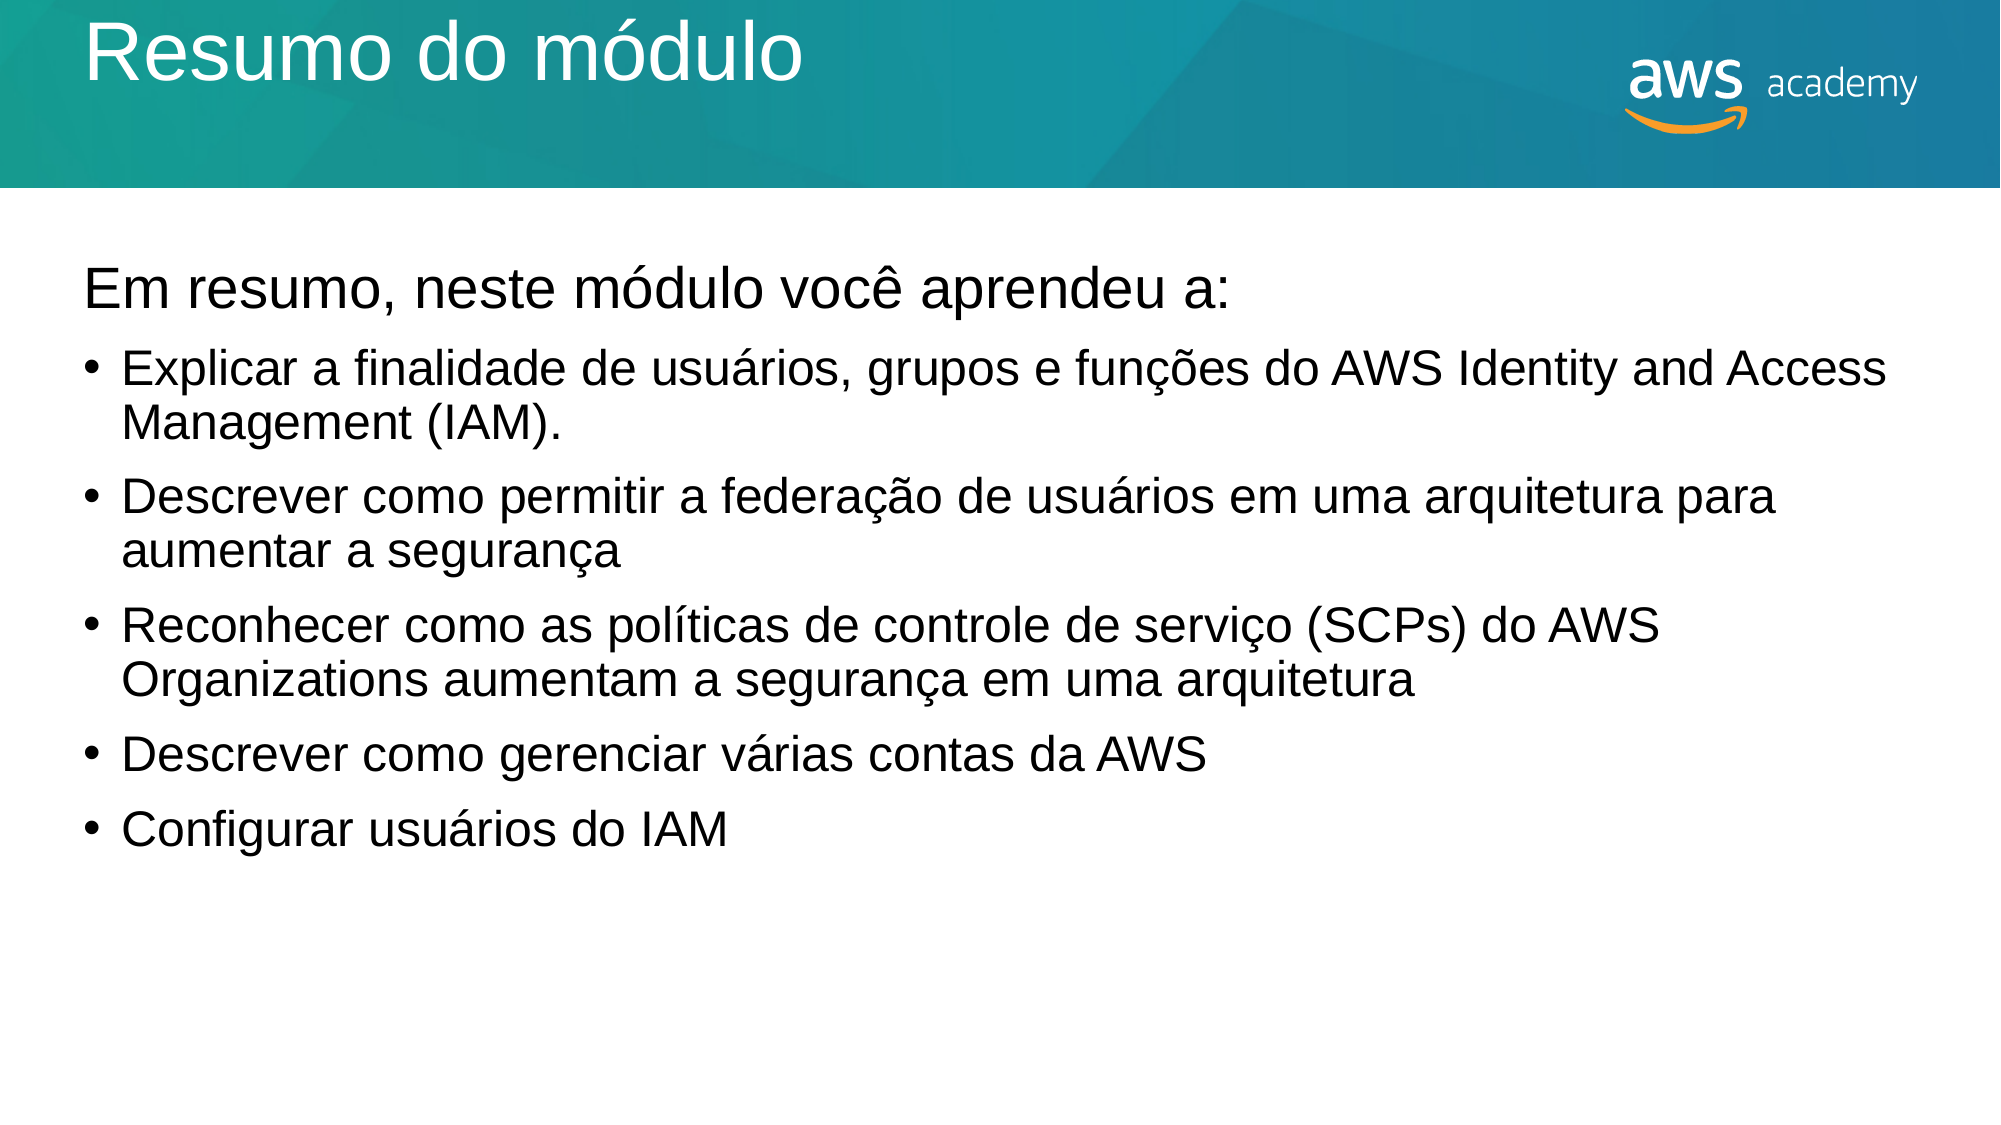

# Resumo do módulo
Em resumo, neste módulo você aprendeu a:
Explicar a finalidade de usuários, grupos e funções do AWS Identity and Access Management (IAM).
Descrever como permitir a federação de usuários em uma arquitetura para aumentar a segurança
Reconhecer como as políticas de controle de serviço (SCPs) do AWS Organizations aumentam a segurança em uma arquitetura
Descrever como gerenciar várias contas da AWS
Configurar usuários do IAM